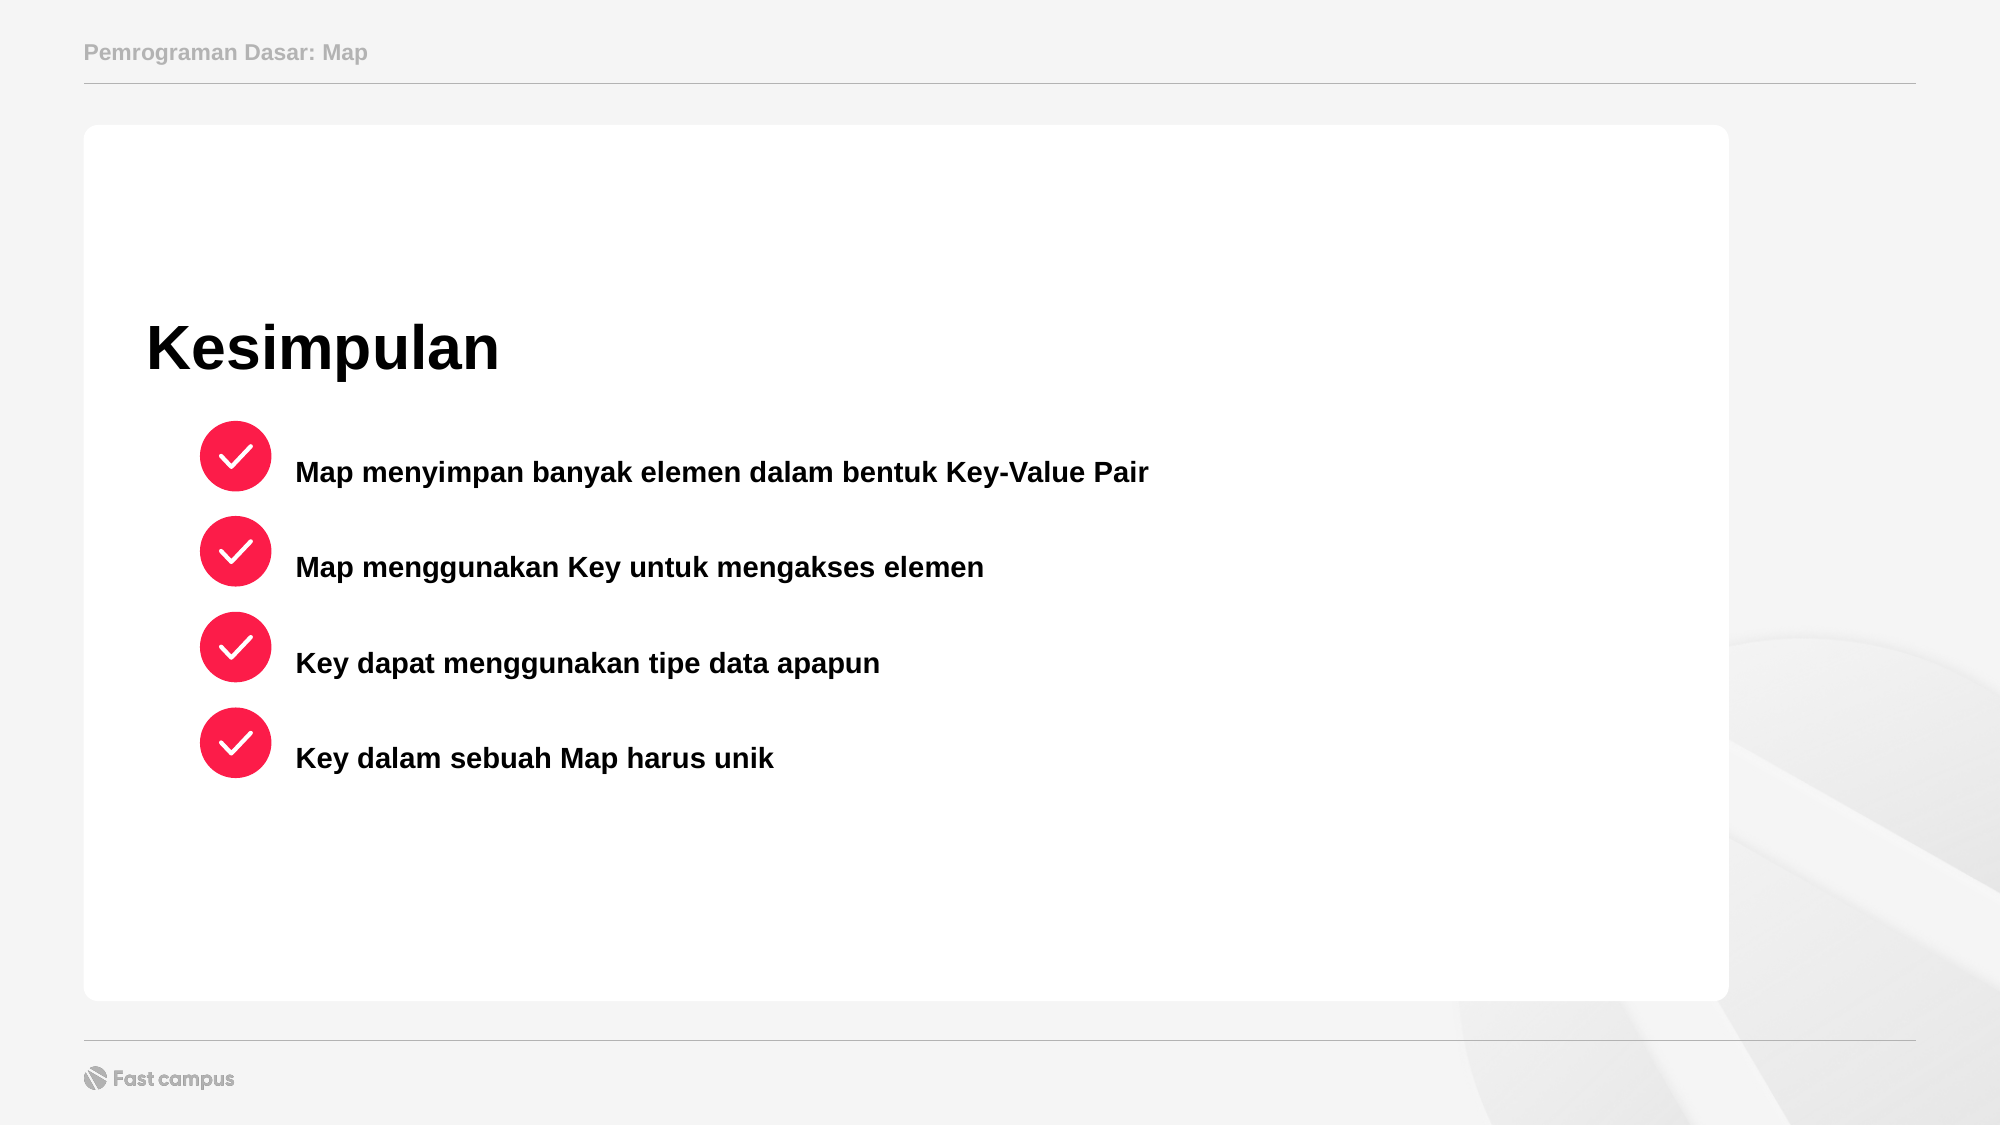

Pemrograman Dasar: Map

Kesimpulan

Map menyimpan banyak elemen dalam bentuk Key-Value Pair

Map menggunakan Key untuk mengakses elemen

Key dapat menggunakan tipe data apapun

Key dalam sebuah Map harus unik